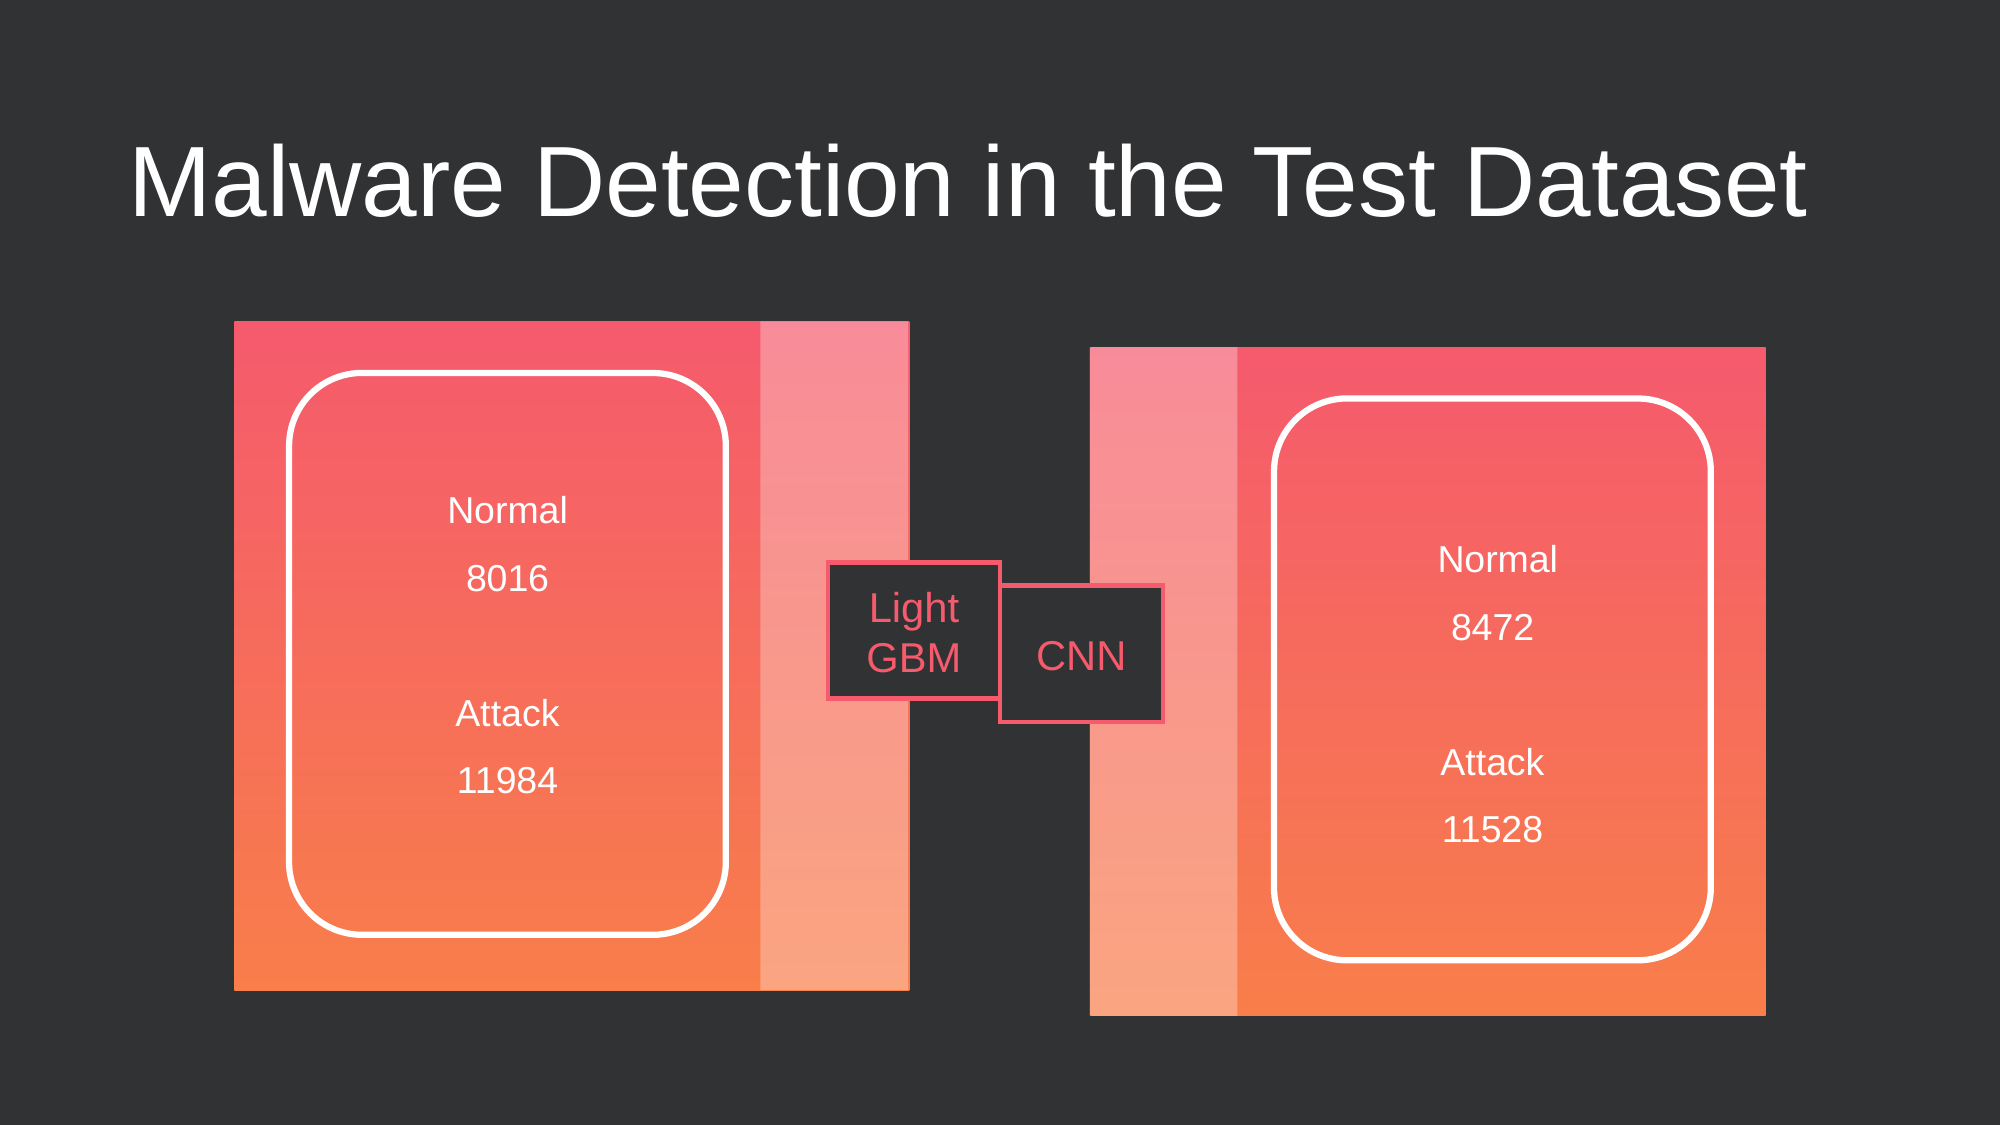

Malware Detection in the Test Dataset

Normal
8016

Attack
11984
 Normal
8472

Attack
11528
Light GBM
CNN